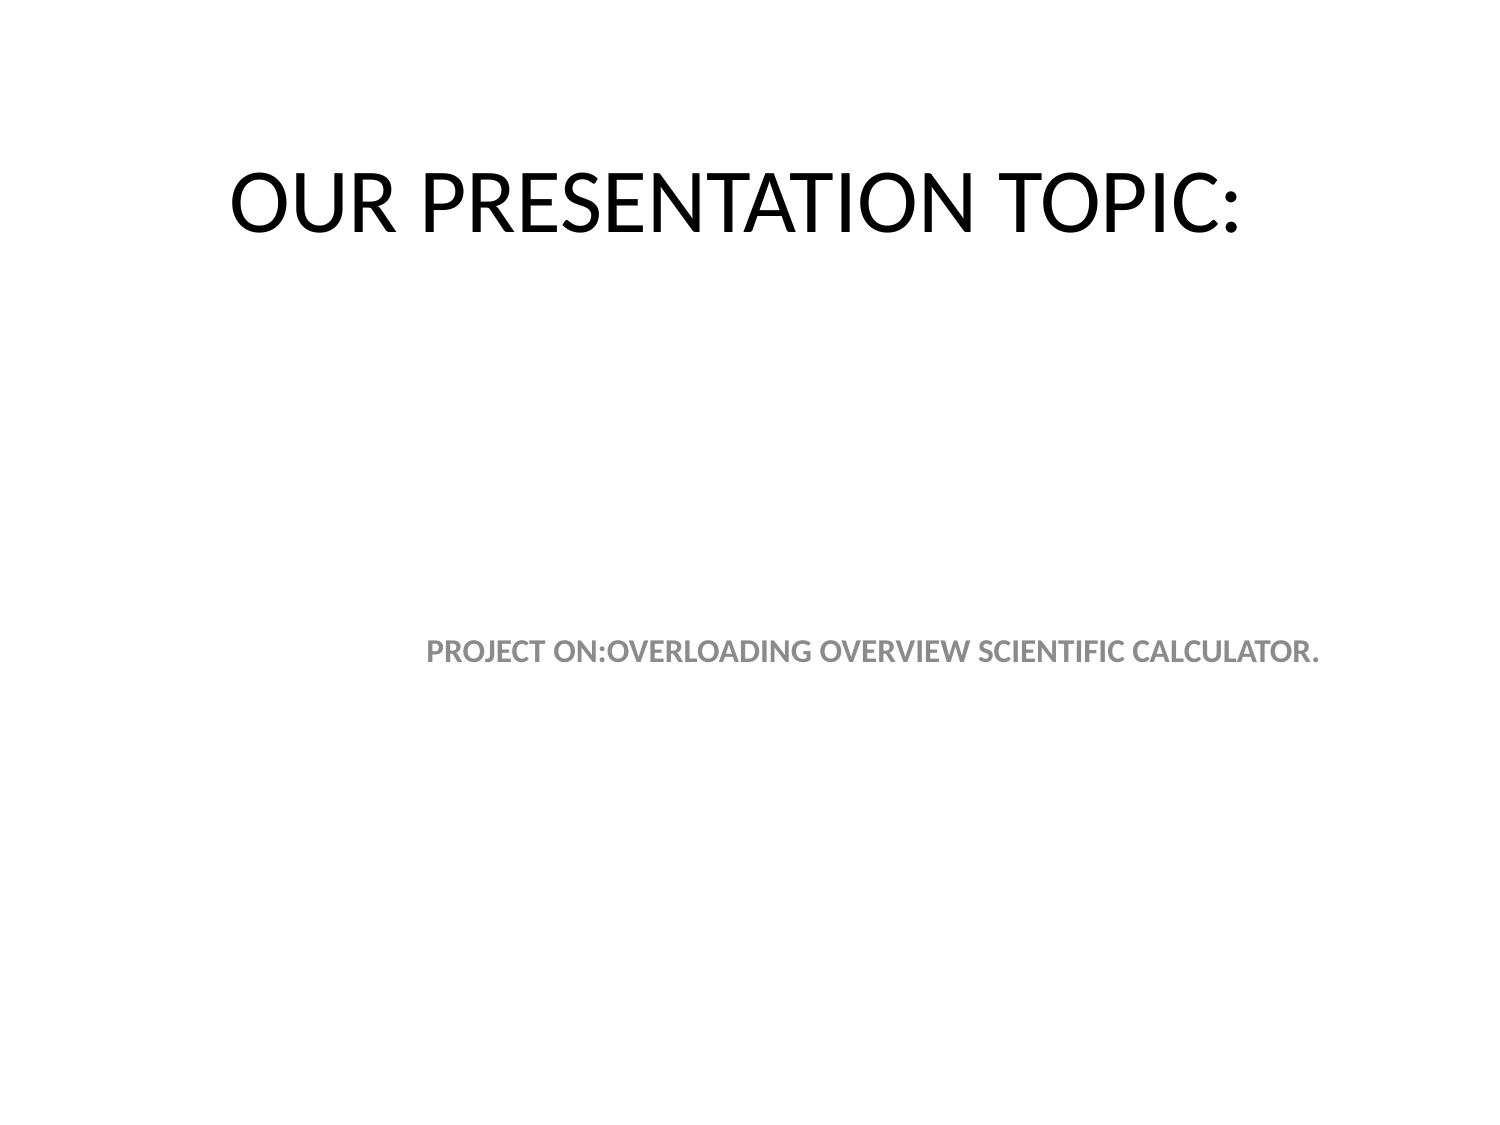

# OUR PRESENTATION TOPIC:
PROJECT ON:OVERLOADING OVERVIEW SCIENTIFIC CALCULATOR.